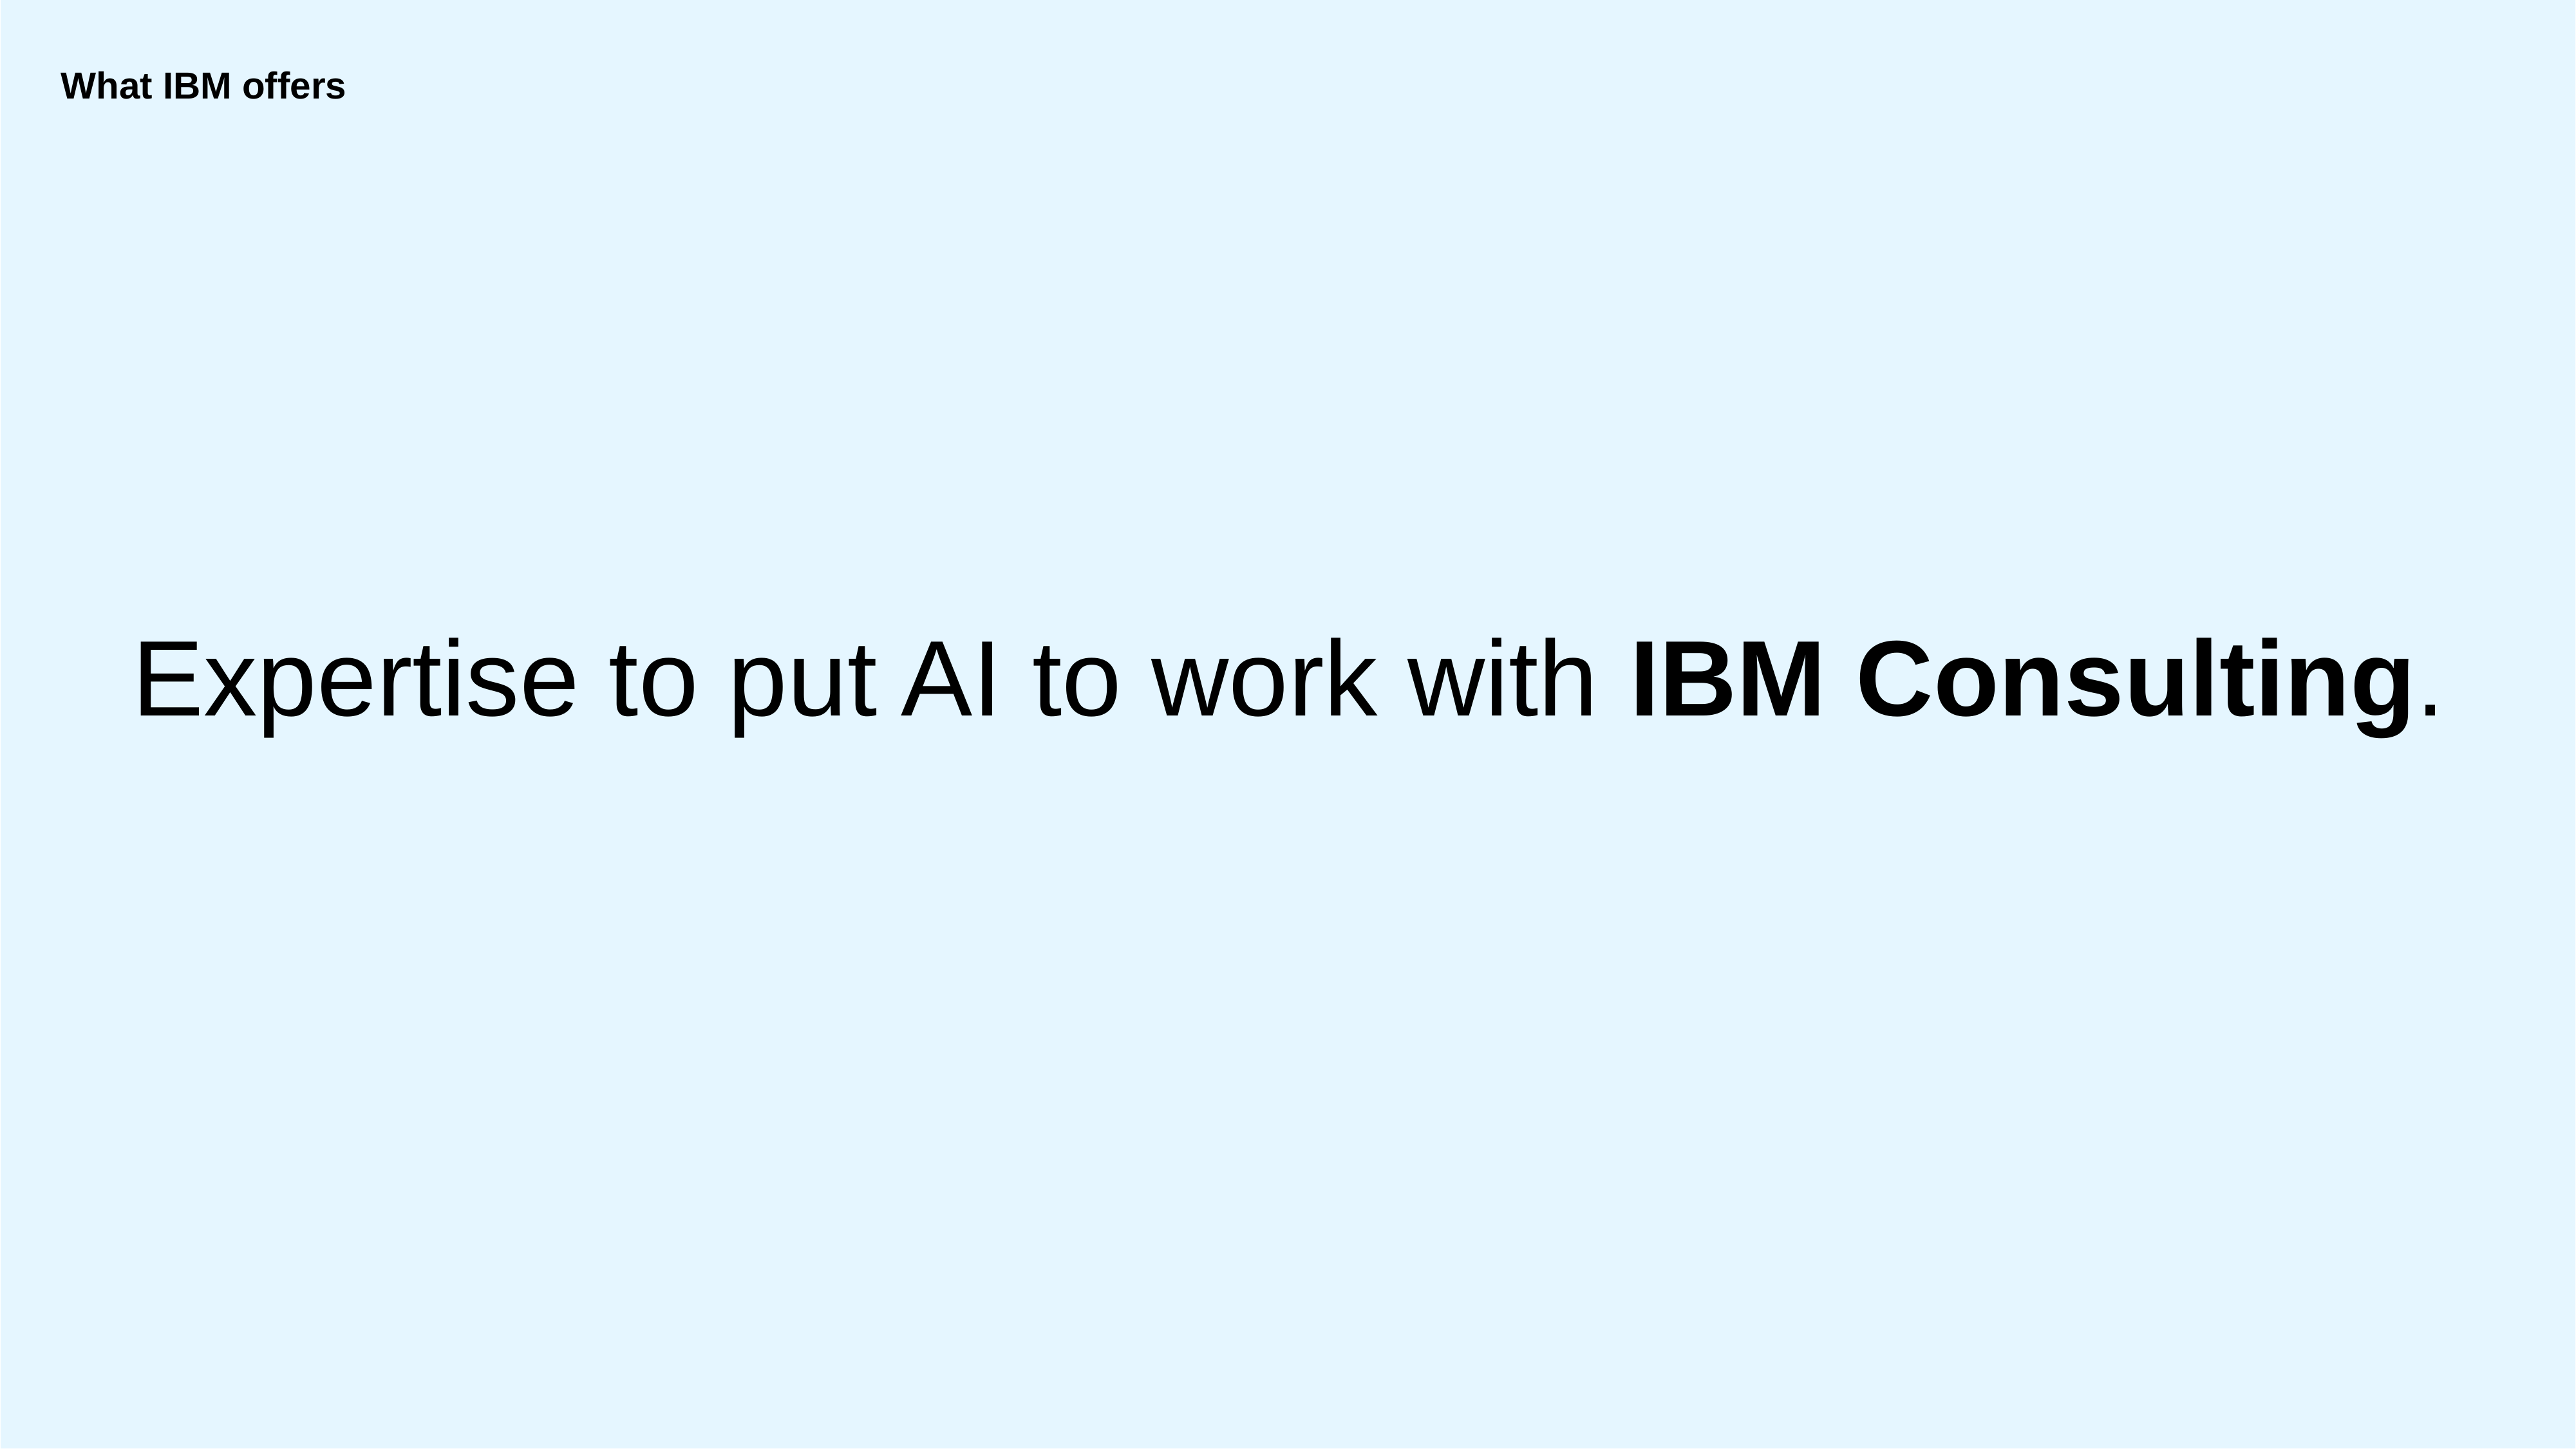

What IBM offers
Expertise to put AI to work with IBM Consulting.